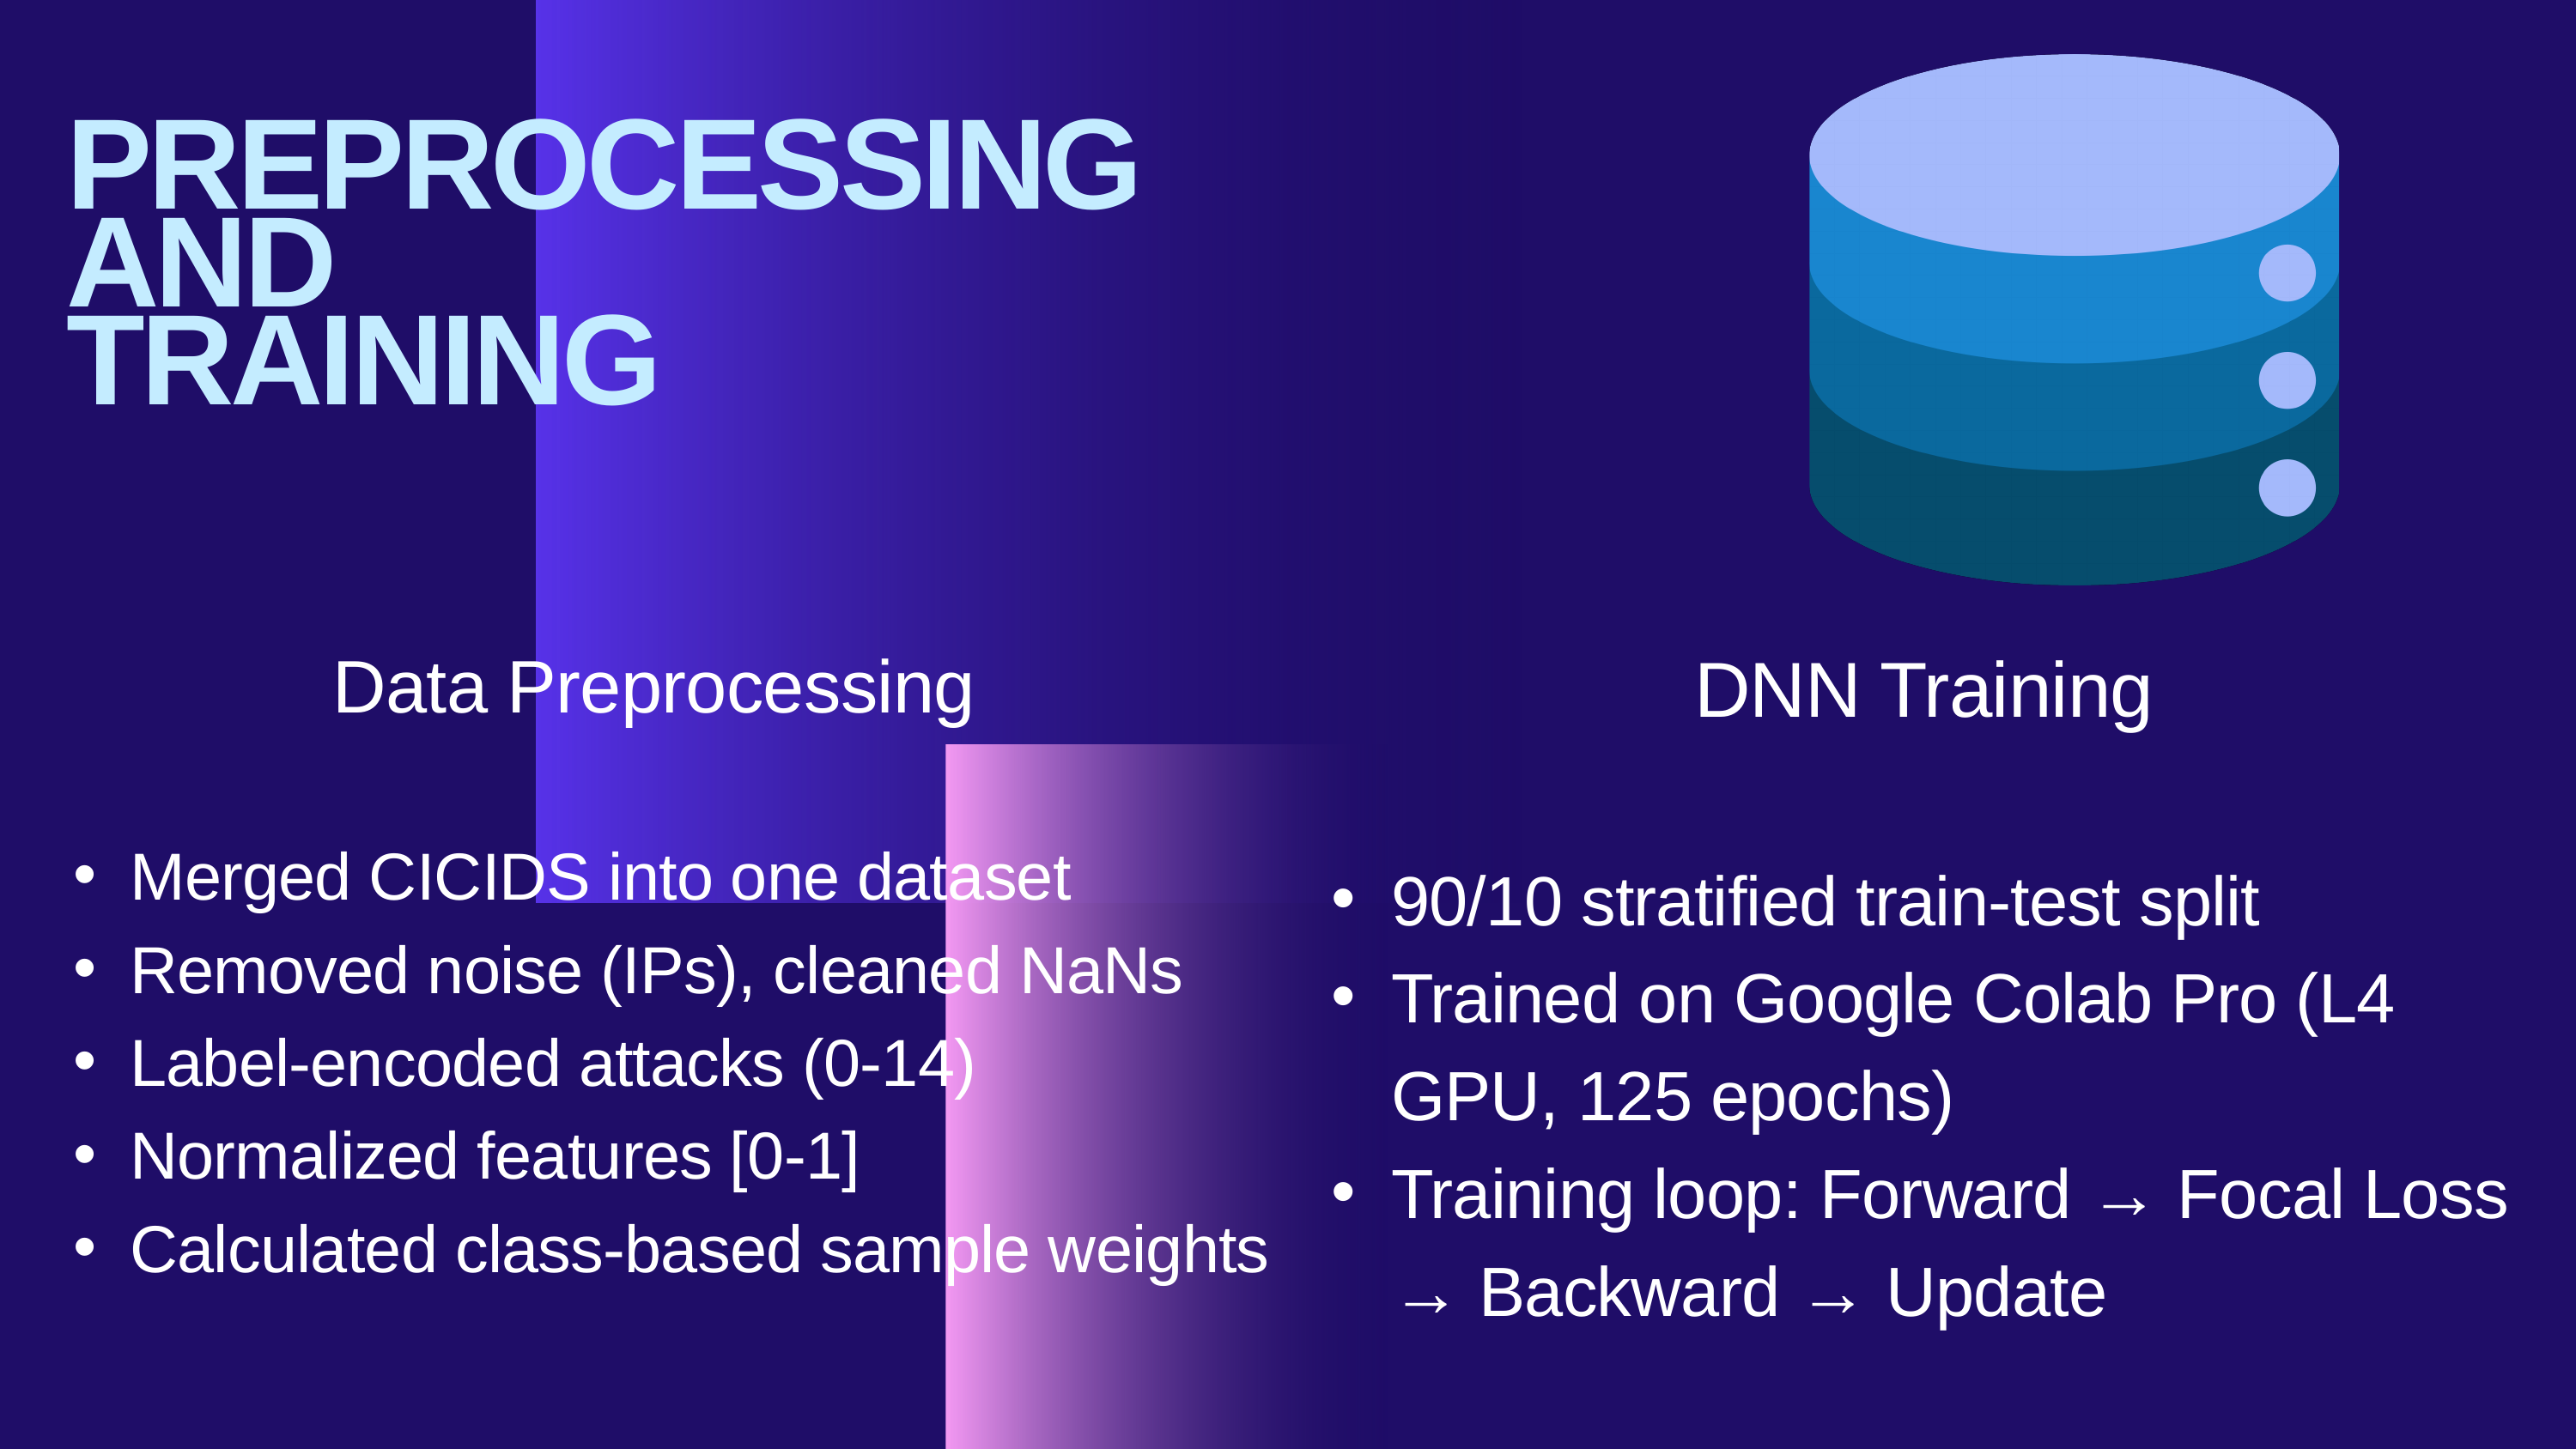

PREPROCESSING AND
TRAINING
Data Preprocessing

Merged CICIDS into one dataset
Removed noise (IPs), cleaned NaNs
Label-encoded attacks (0-14)
Normalized features [0-1]
Calculated class-based sample weights

DNN Training

90/10 stratified train-test split
Trained on Google Colab Pro (L4 GPU, 125 epochs)
Training loop: Forward → Focal Loss → Backward → Update